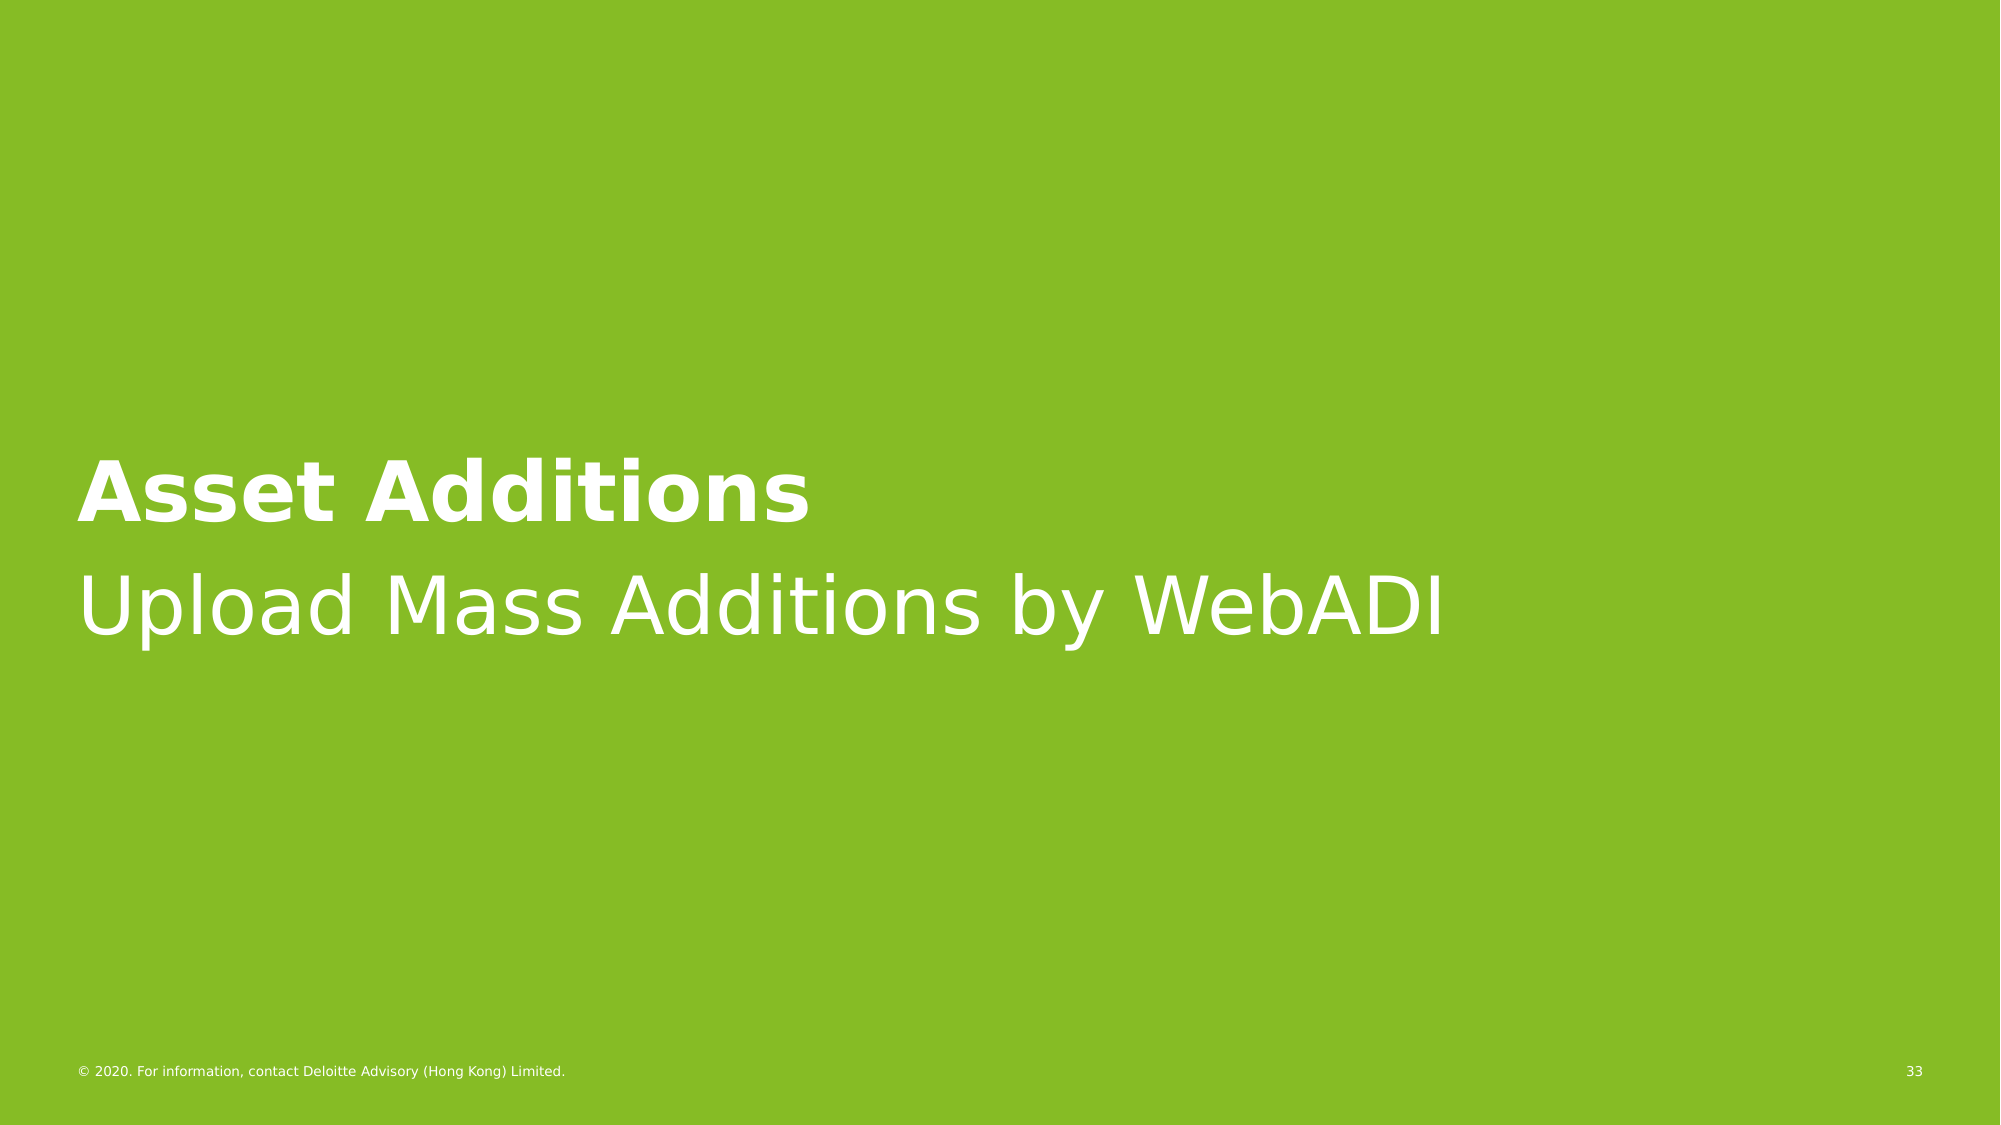

# Asset Additions

Upload Mass Additions by WebADI